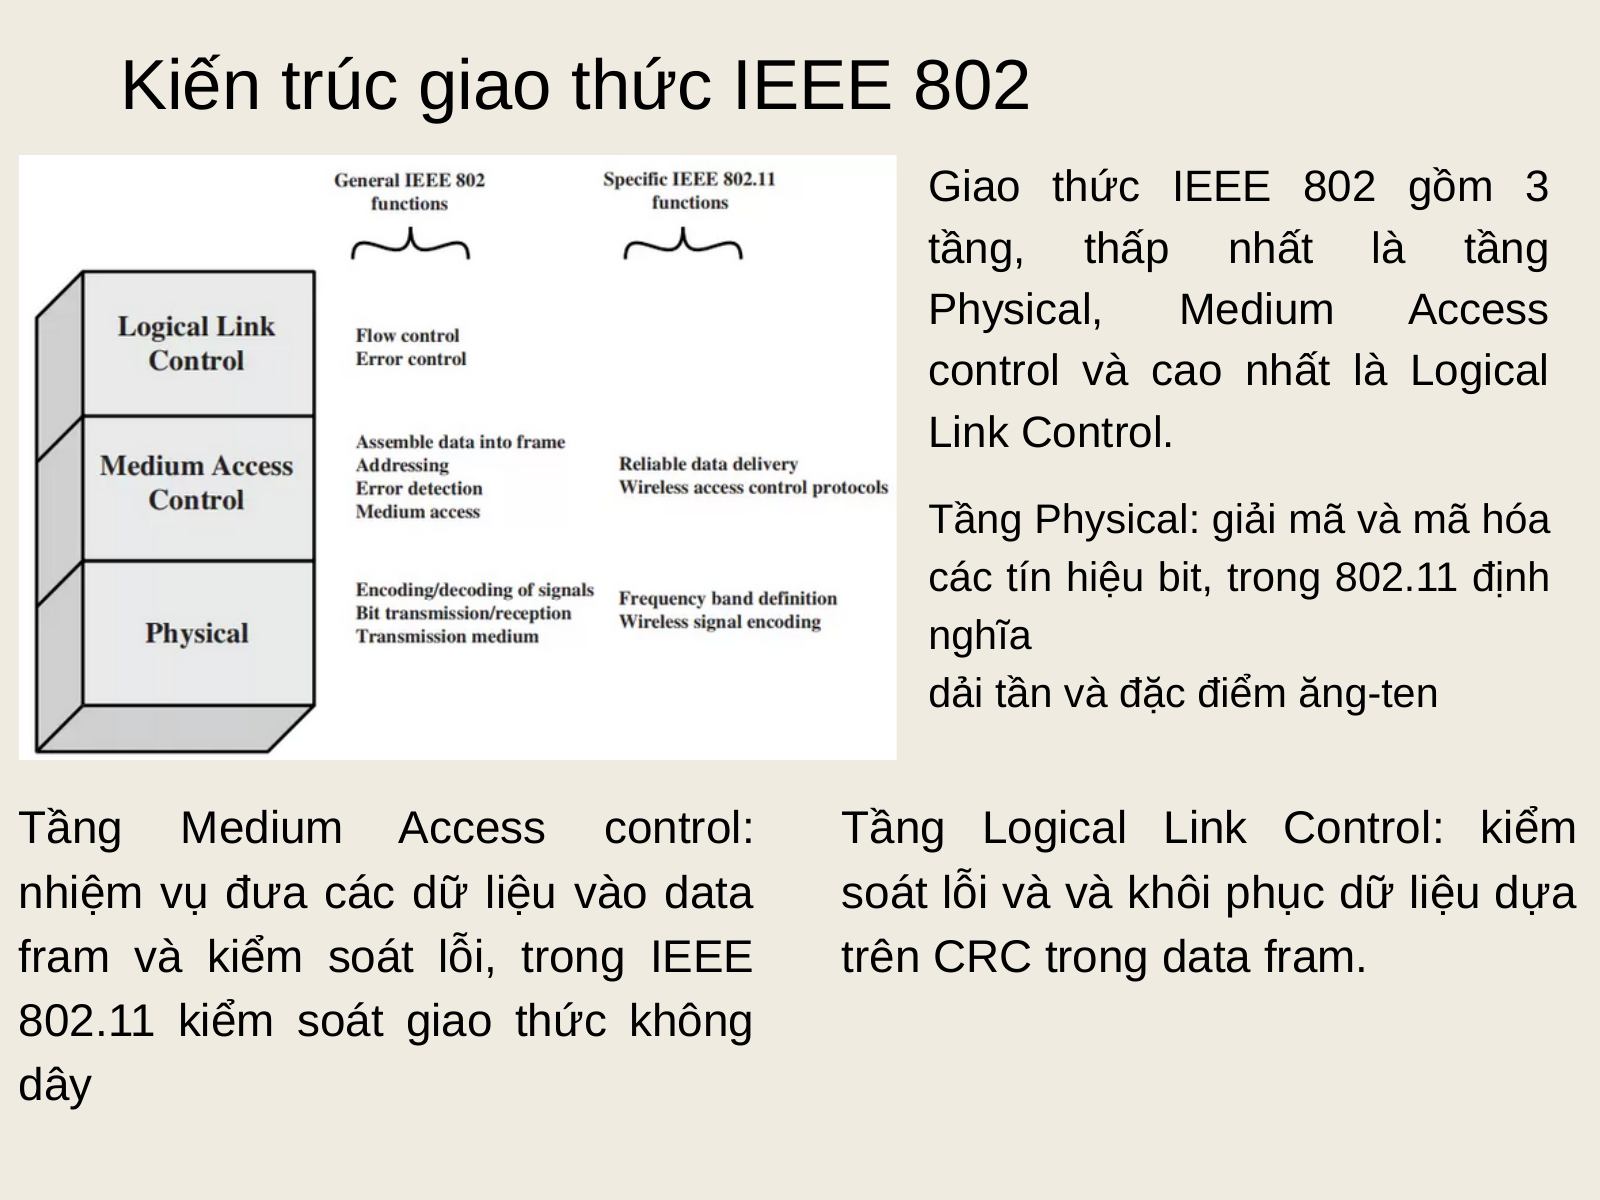

Kiến trúc giao thức IEEE 802
Giao thức IEEE 802 gồm 3 tầng, thấp nhất là tầng Physical, Medium Access control và cao nhất là Logical Link Control.

Tầng Physical: giải mã và mã hóa các tín hiệu bit, trong 802.11 định nghĩa
dải tần và đặc điểm ăng-ten
Tầng Medium Access control: nhiệm vụ đưa các dữ liệu vào data fram và kiểm soát lỗi, trong IEEE 802.11 kiểm soát giao thức không dây
Tầng Logical Link Control: kiểm soát lỗi và và khôi phục dữ liệu dựa trên CRC trong data fram.